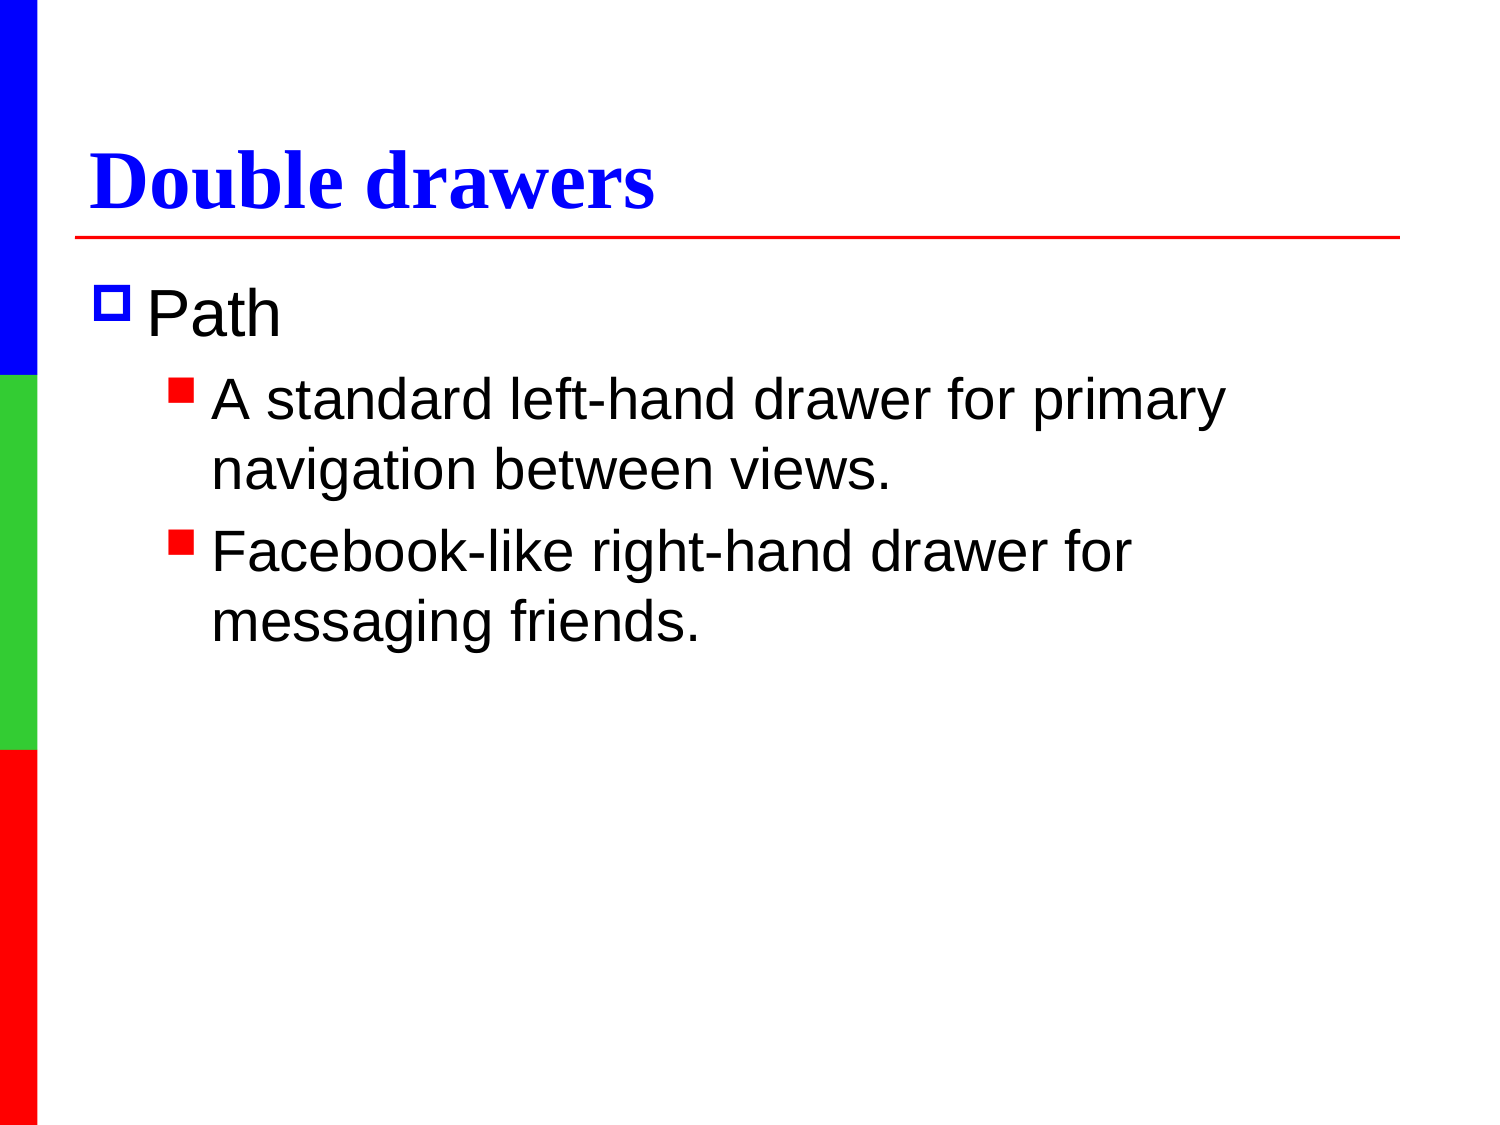

# Double drawers
Path
A standard left-hand drawer for primary navigation between views.
Facebook-like right-hand drawer for messaging friends.